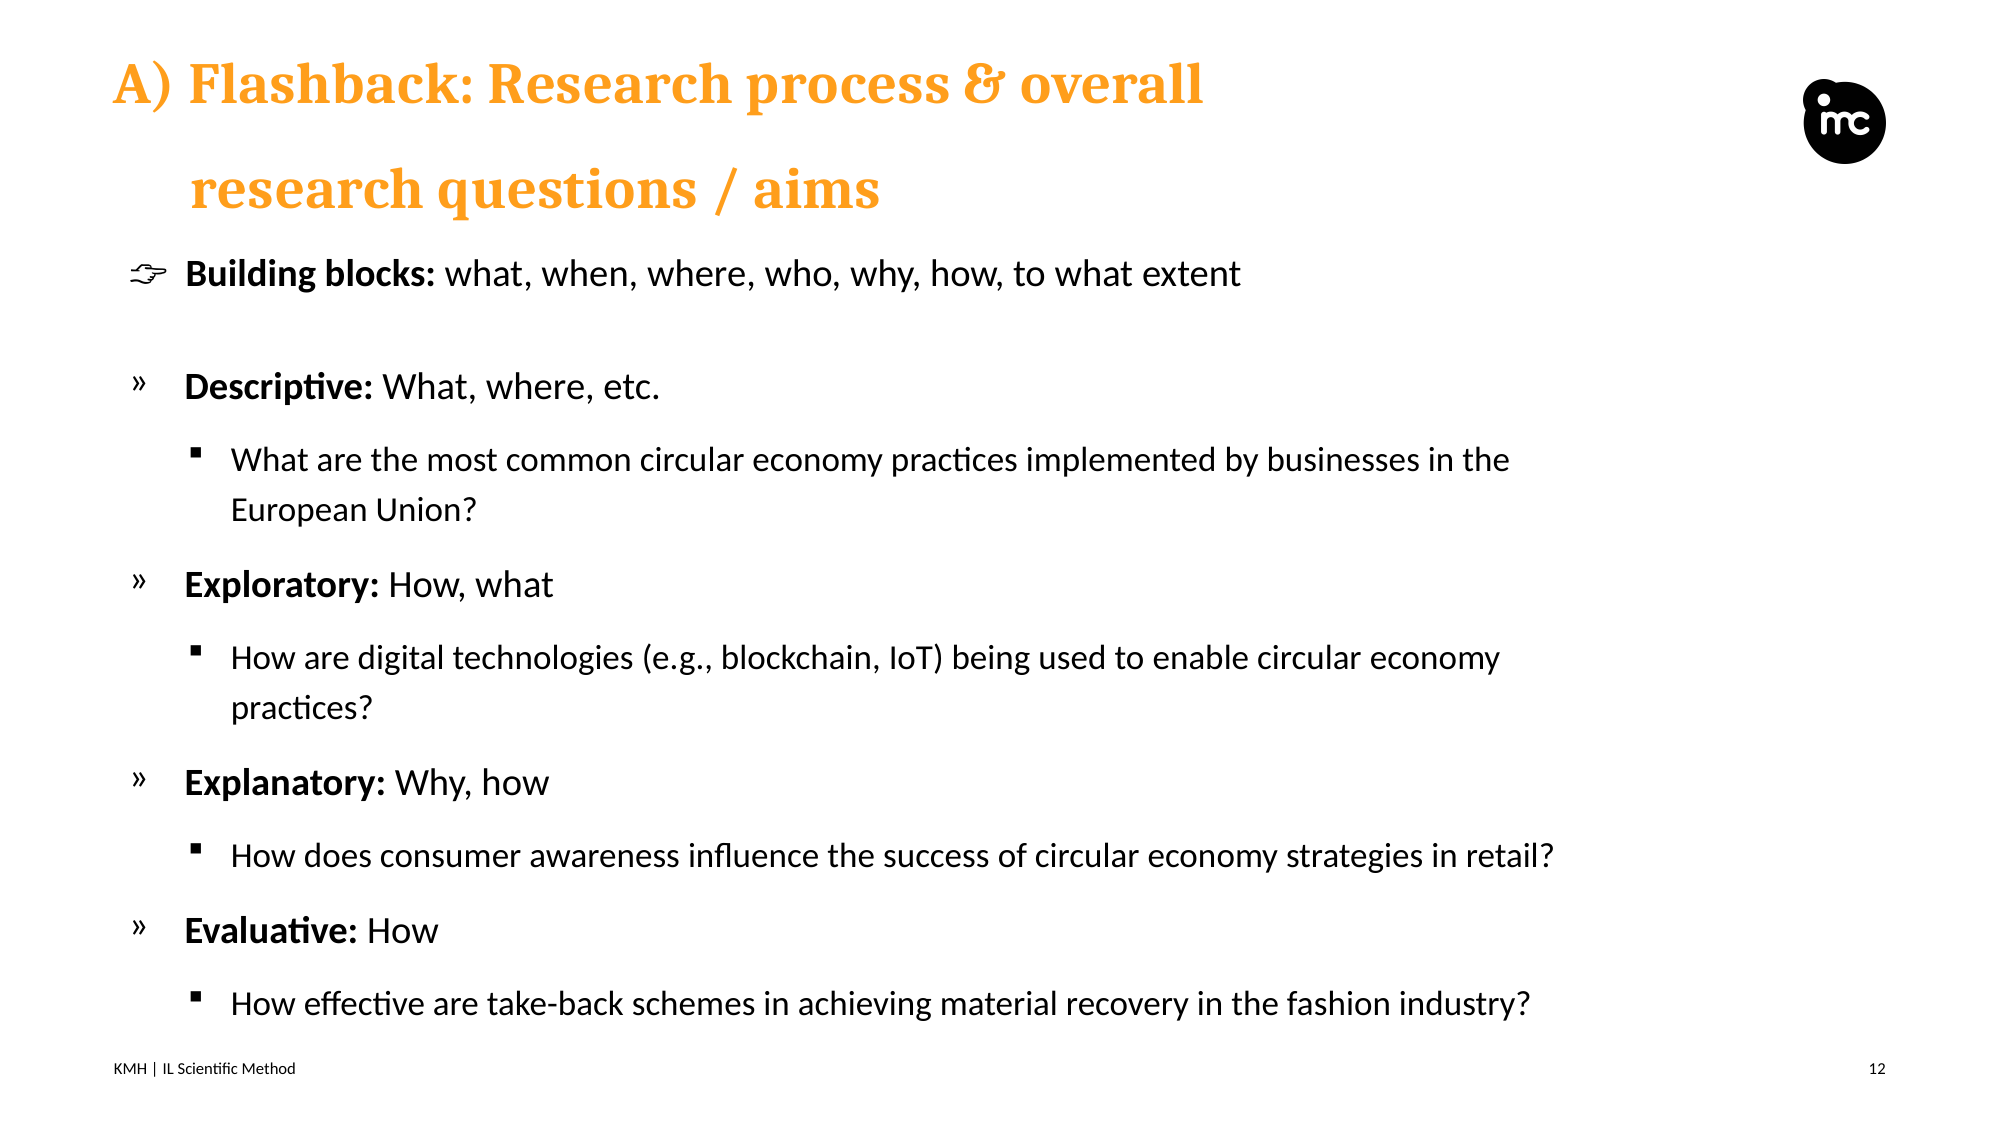

# A) Flashback: Research process & overall research questions / aims
👉  Building blocks: what, when, where, who, why, how, to what extent

Descriptive: What, where, etc.
What are the most common circular economy practices implemented by businesses in the European Union?
Exploratory: How, what
How are digital technologies (e.g., blockchain, IoT) being used to enable circular economy practices?
Explanatory: Why, how
How does consumer awareness influence the success of circular economy strategies in retail?
Evaluative: How
How effective are take-back schemes in achieving material recovery in the fashion industry?
KMH | IL Scientific Method

12